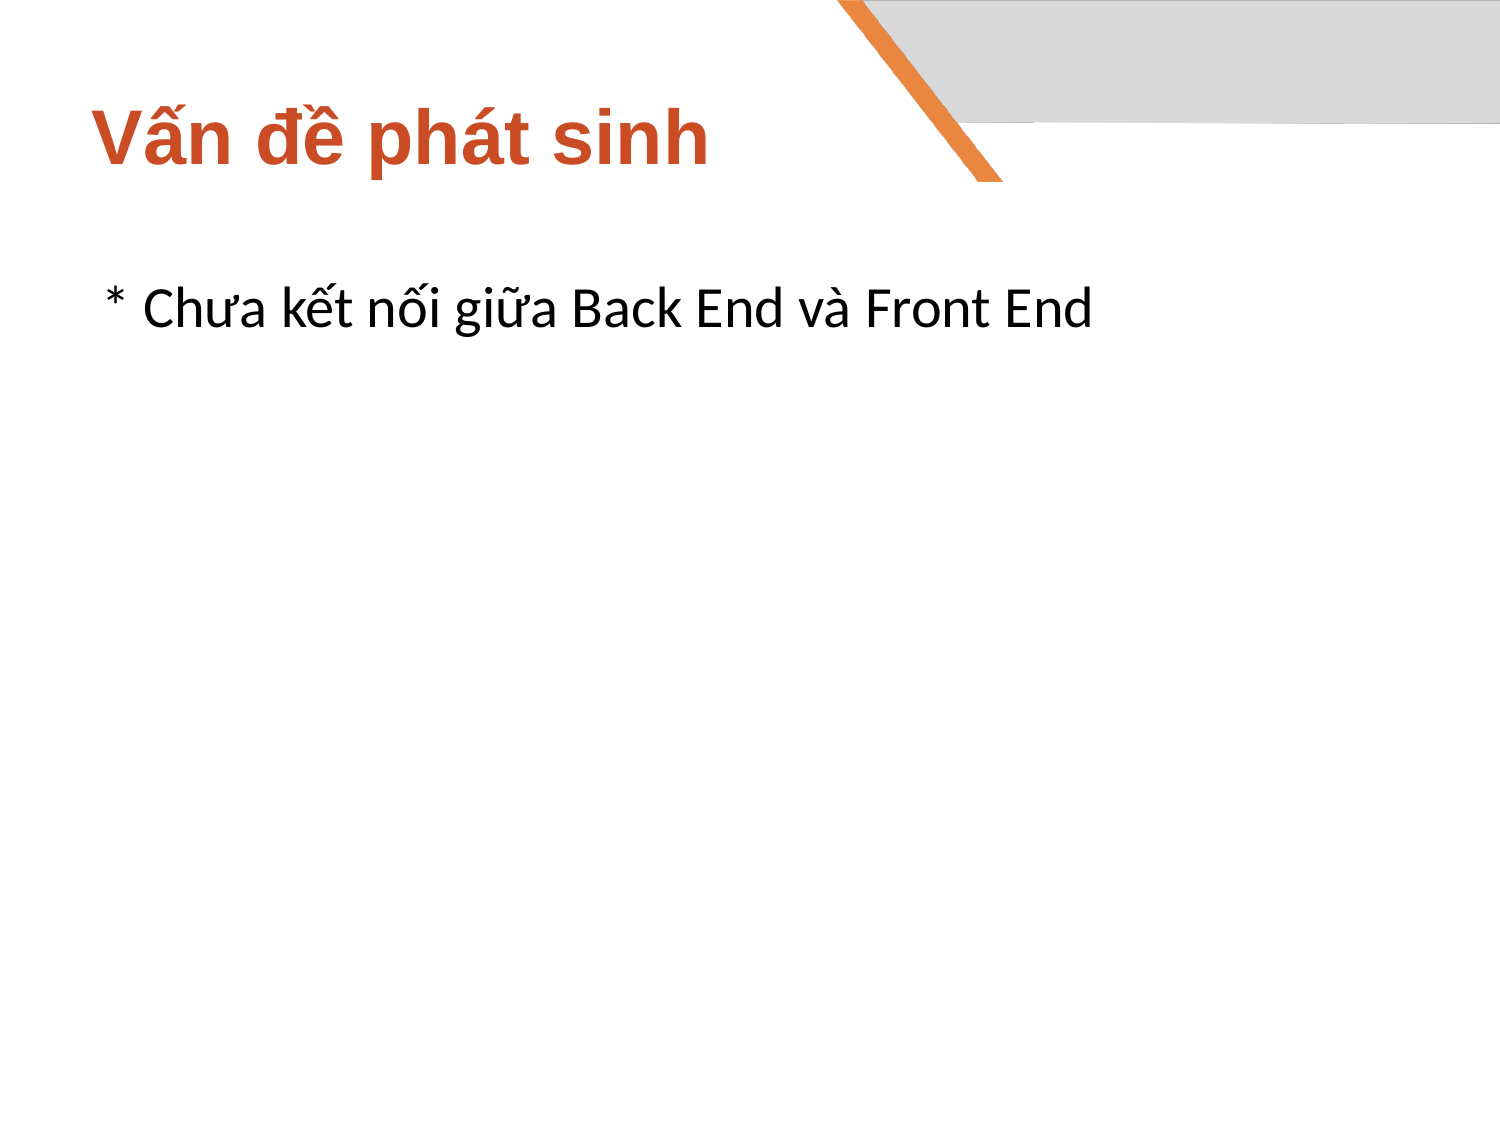

# Vấn đề phát sinh
* Chưa kết nối giữa Back End và Front End